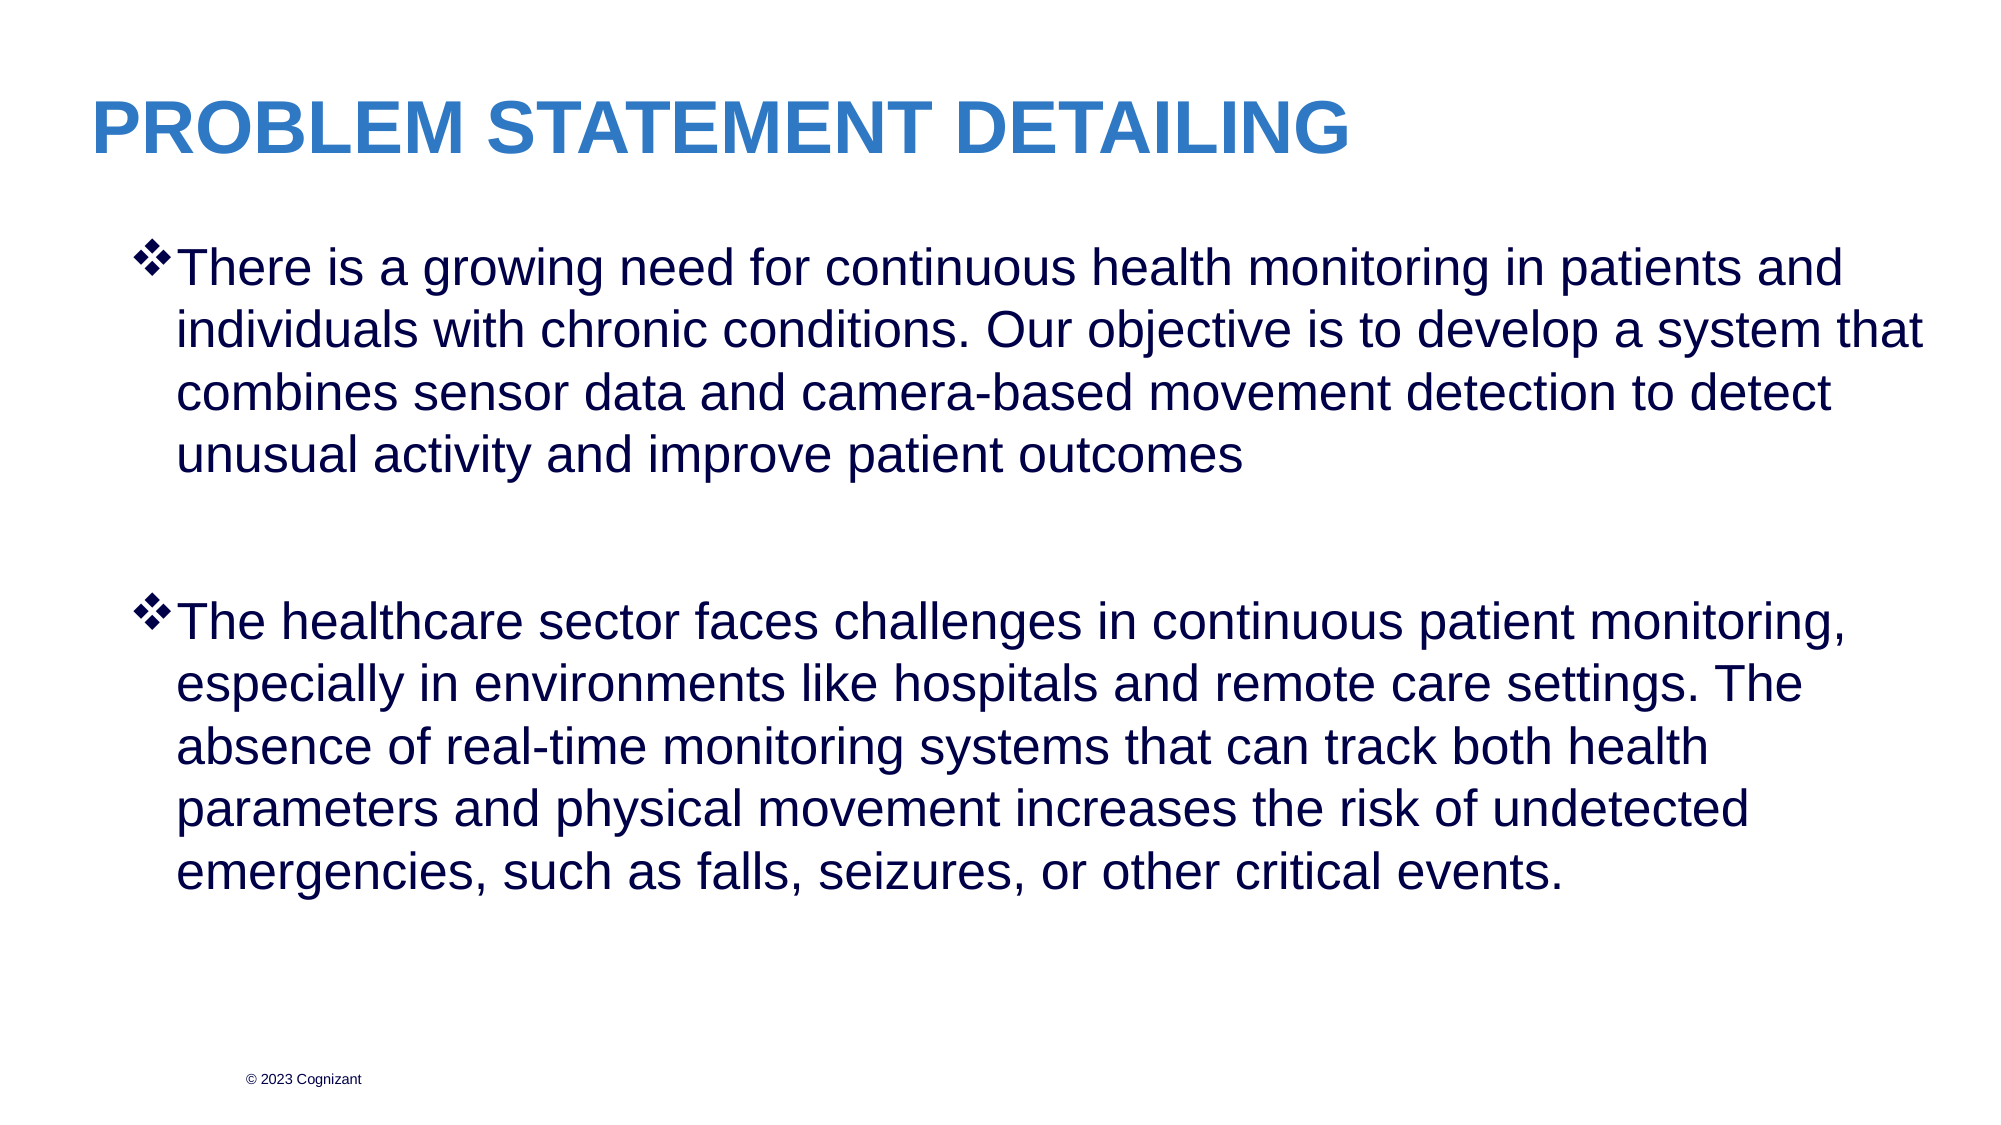

# PROBLEM STATEMENT DETAILING
There is a growing need for continuous health monitoring in patients and individuals with chronic conditions. Our objective is to develop a system that combines sensor data and camera-based movement detection to detect unusual activity and improve patient outcomes

The healthcare sector faces challenges in continuous patient monitoring, especially in environments like hospitals and remote care settings. The absence of real-time monitoring systems that can track both health parameters and physical movement increases the risk of undetected emergencies, such as falls, seizures, or other critical events.

© 2023 Cognizant